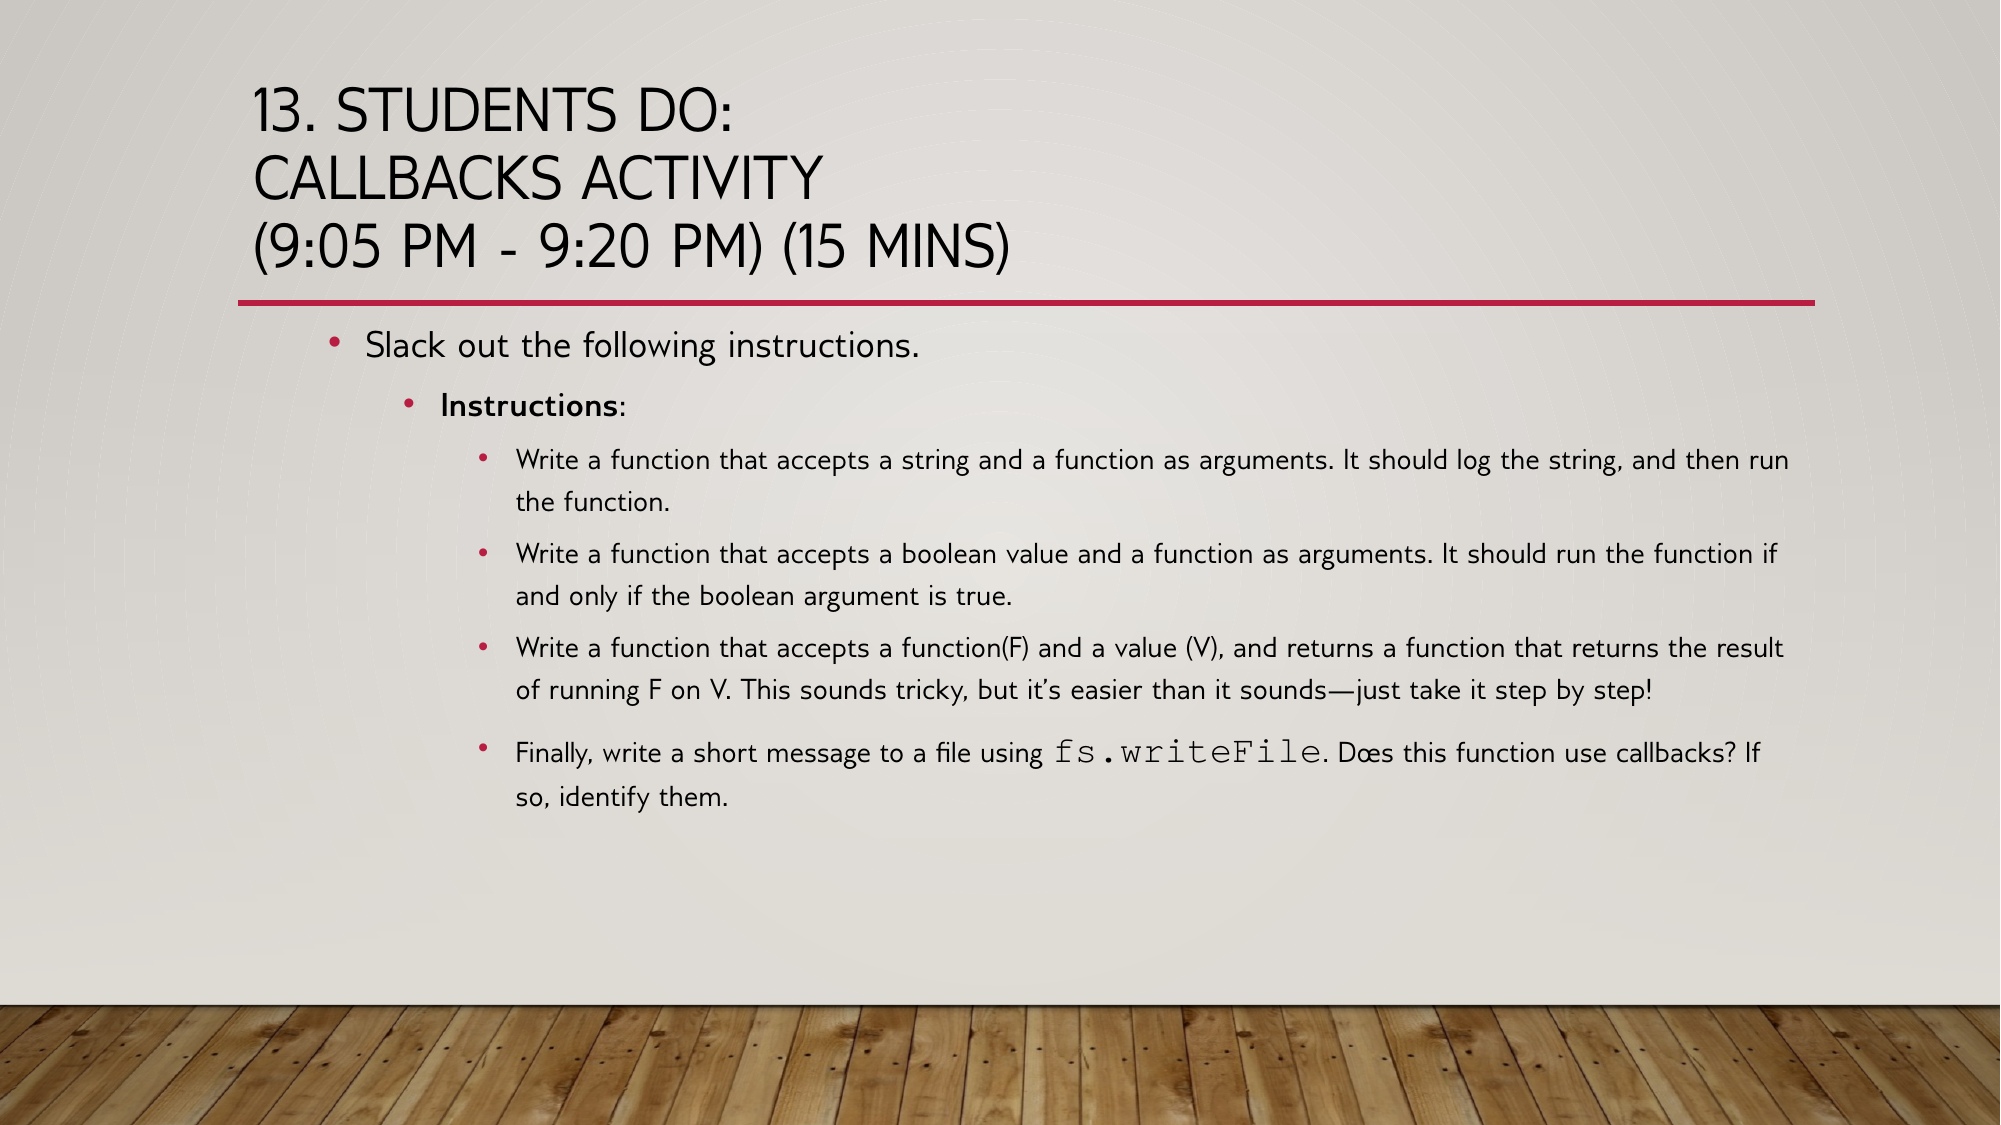

# 13. Students Do: Callbacks Activity (9:05 PM - 9:20 PM) (15 mins)
Slack out the following instructions.
Instructions:
Write a function that accepts a string and a function as arguments. It should log the string, and then run the function.
Write a function that accepts a boolean value and a function as arguments. It should run the function if and only if the boolean argument is true.
Write a function that accepts a function(F) and a value (V), and returns a function that returns the result of running F on V. This sounds tricky, but it’s easier than it sounds—just take it step by step!
Finally, write a short message to a file using fs.writeFile. Does this function use callbacks? If so, identify them.